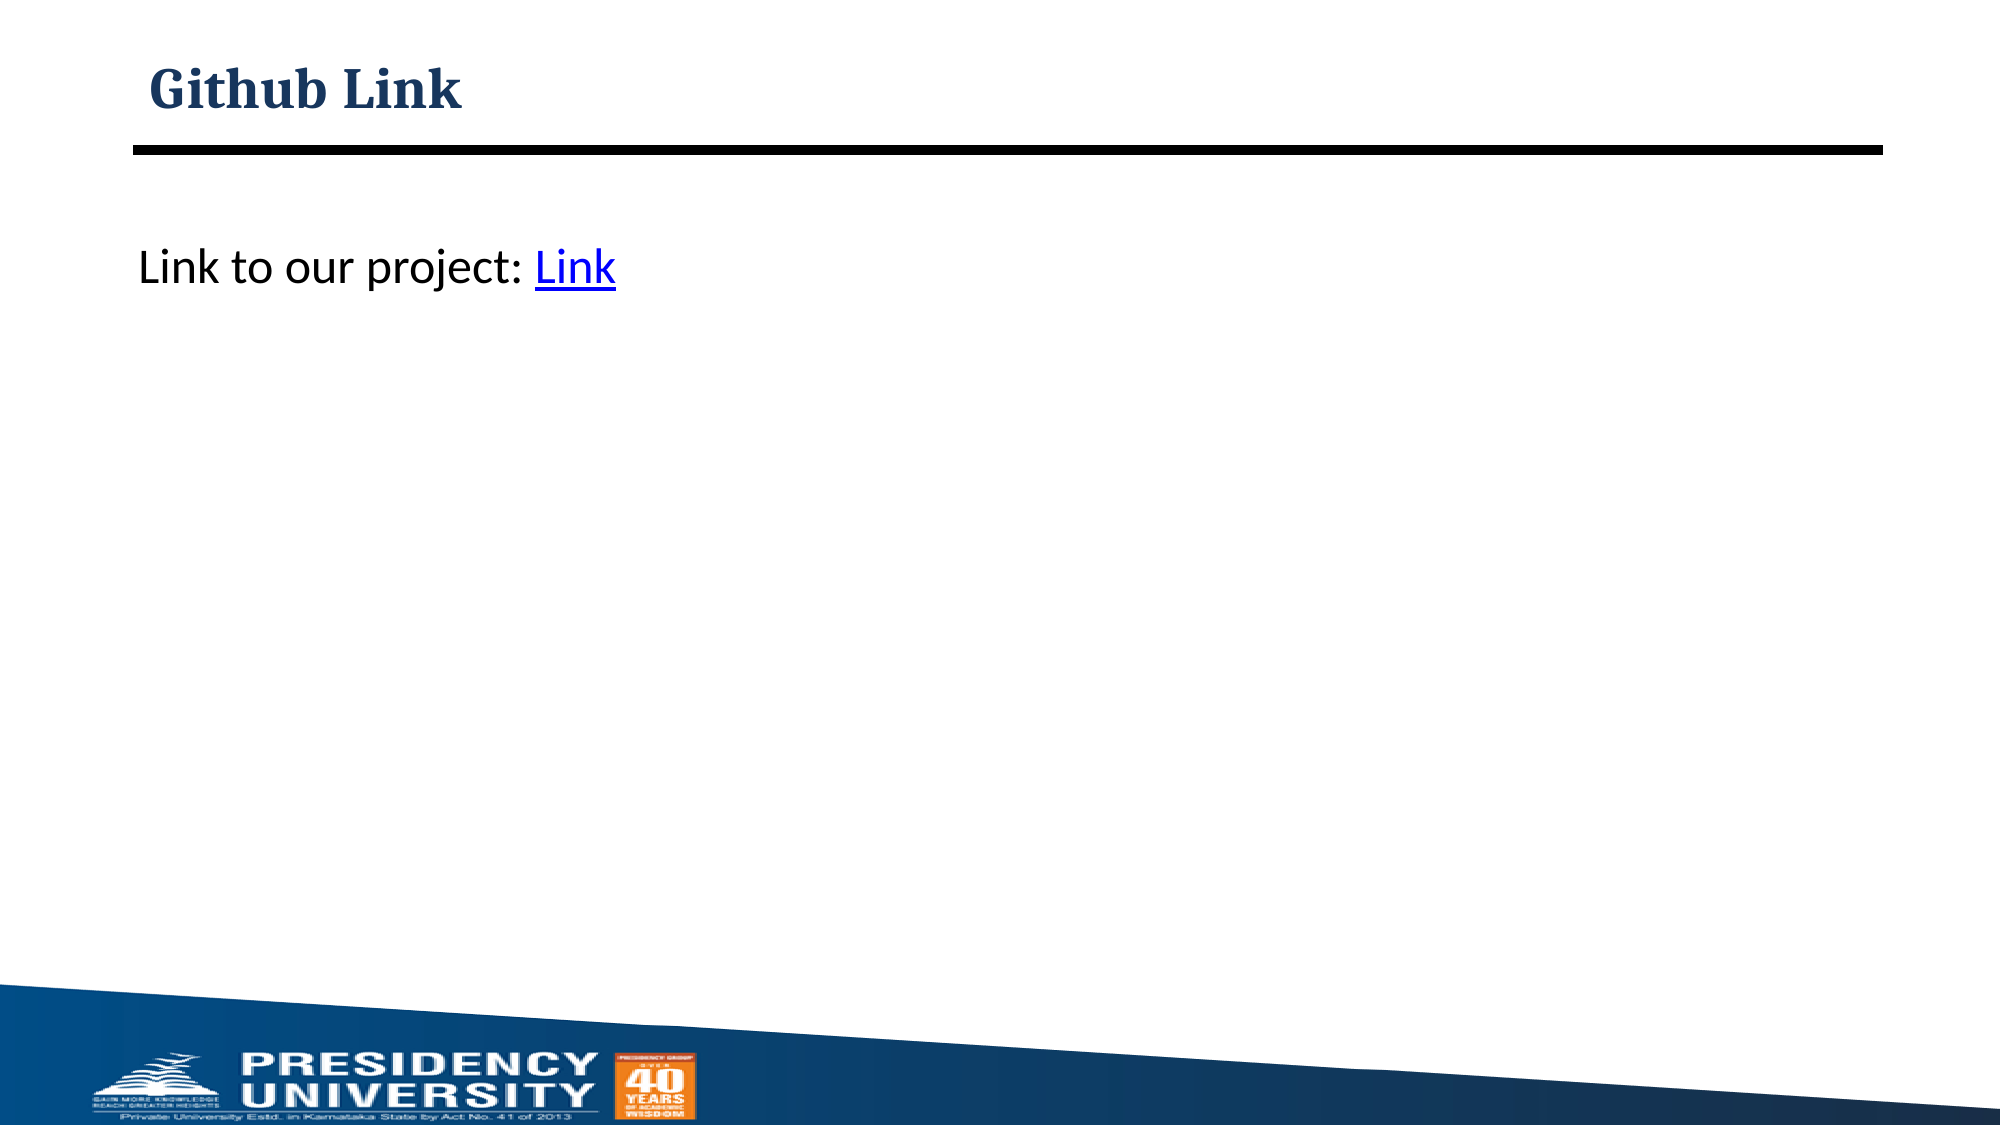

# Github Link
Link to our project: Link